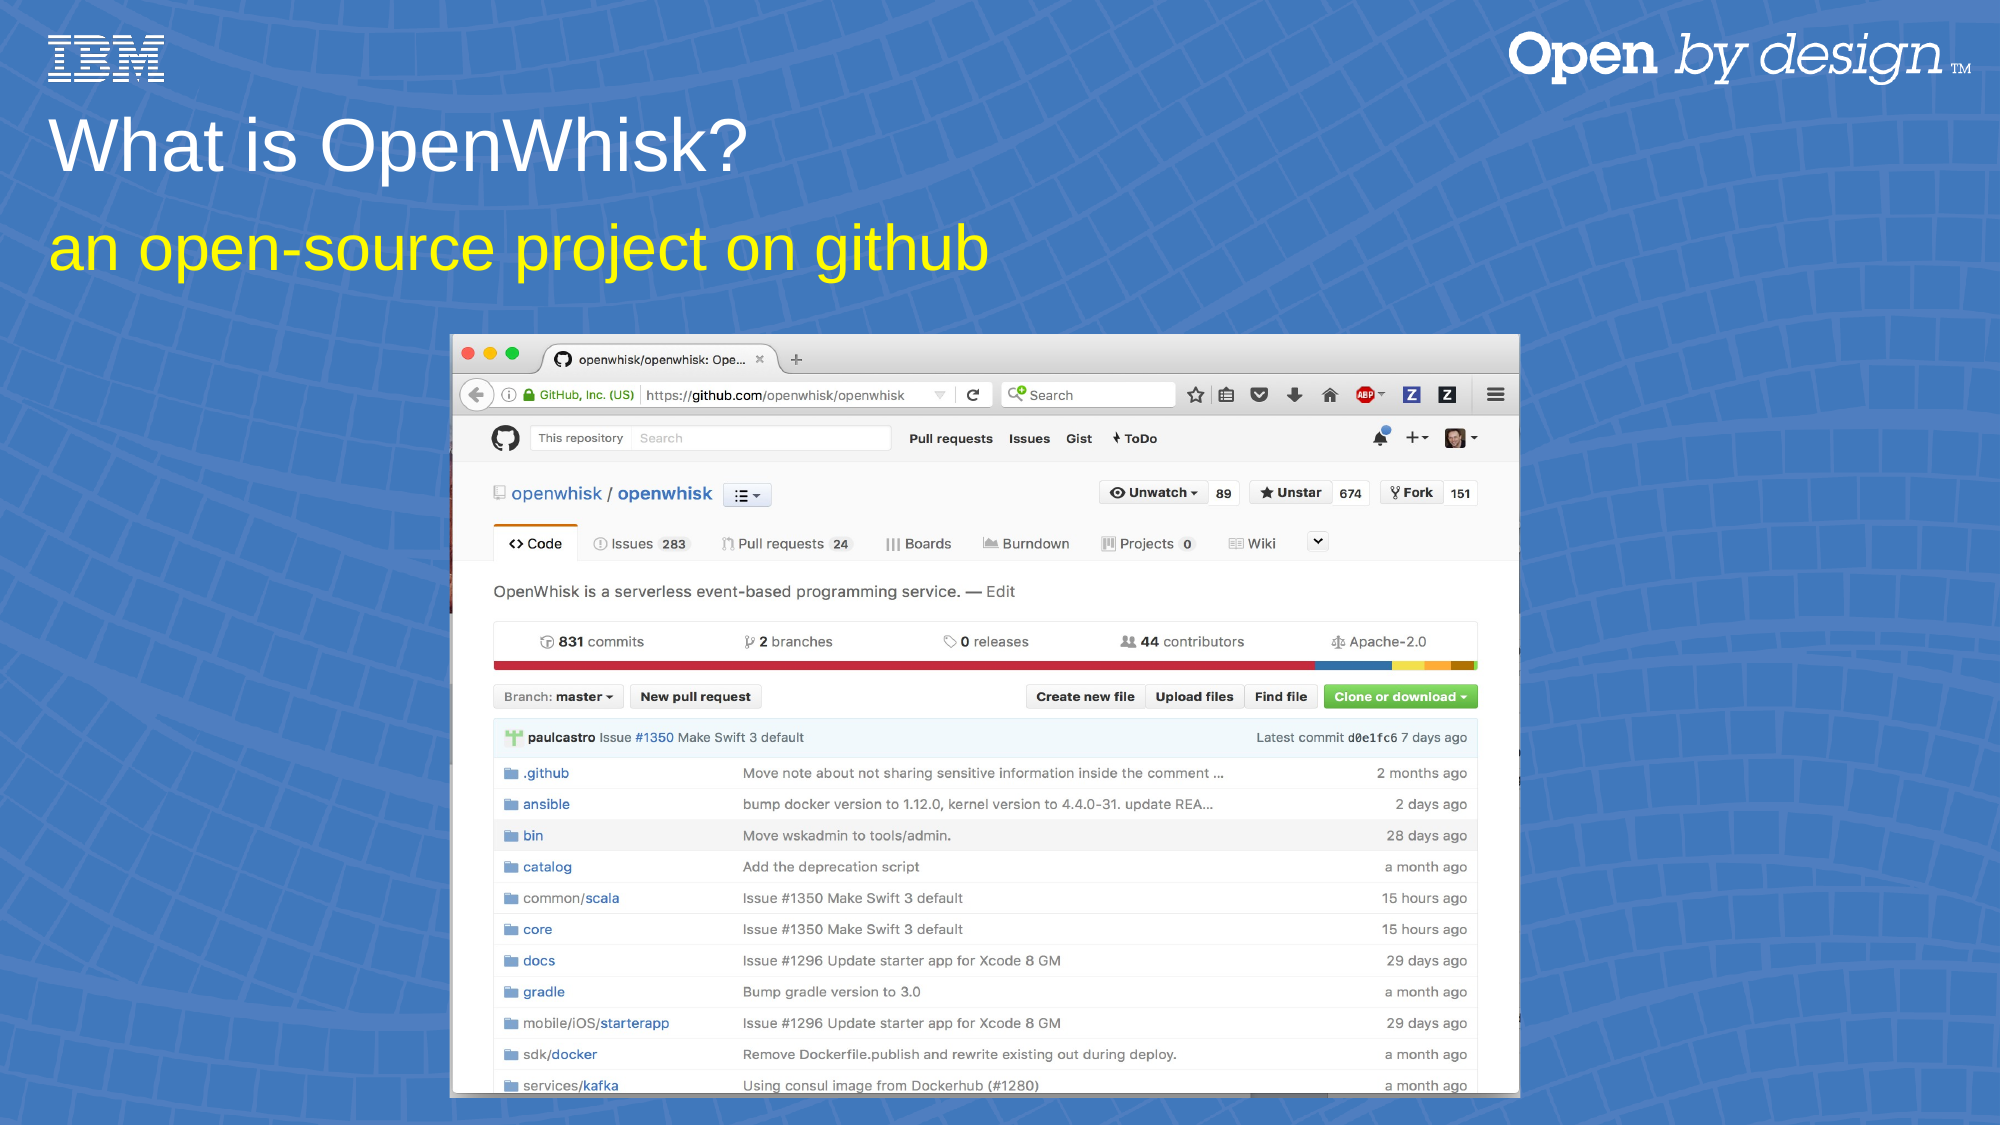

What is OpenWhisk?
an open-source project on github

ICICI Appathon 2017
by SirAbhinavJain